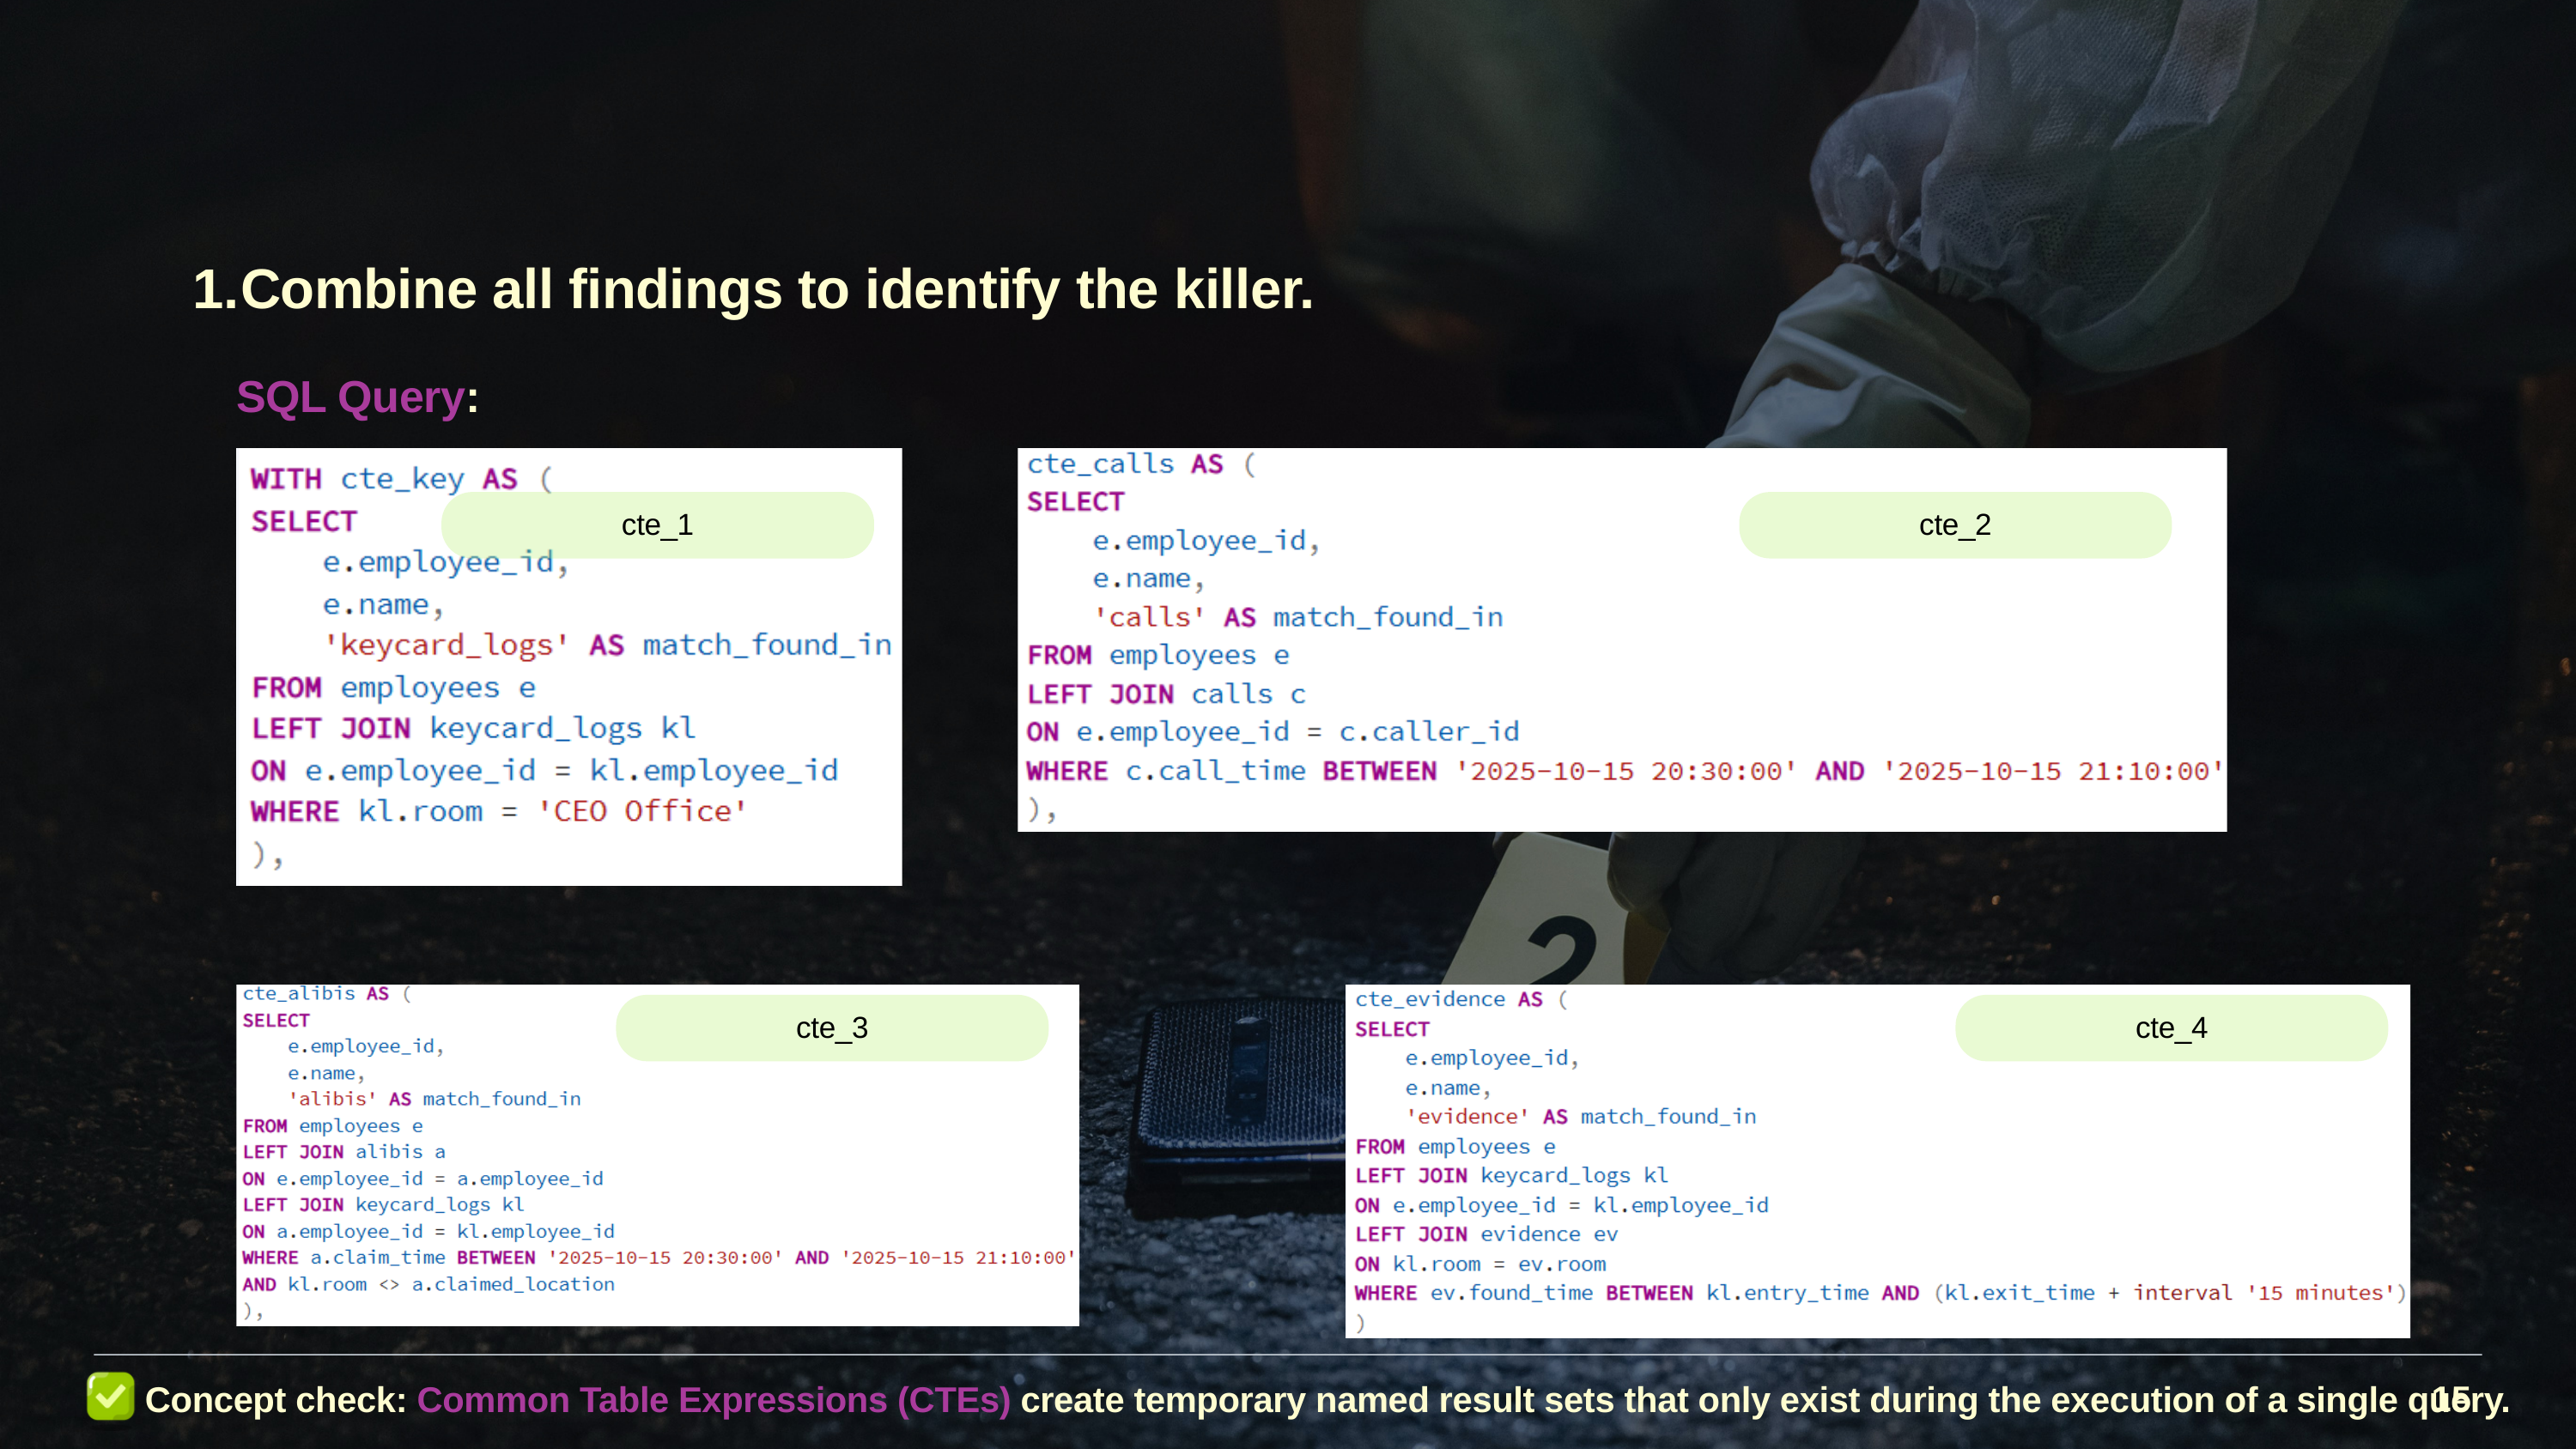

Combine all findings to identify the killer.
SQL Query:

cte_1

cte_2

cte_3

cte_4

15
Concept check: Common Table Expressions (CTEs) create temporary named result sets that only exist during the execution of a single query.